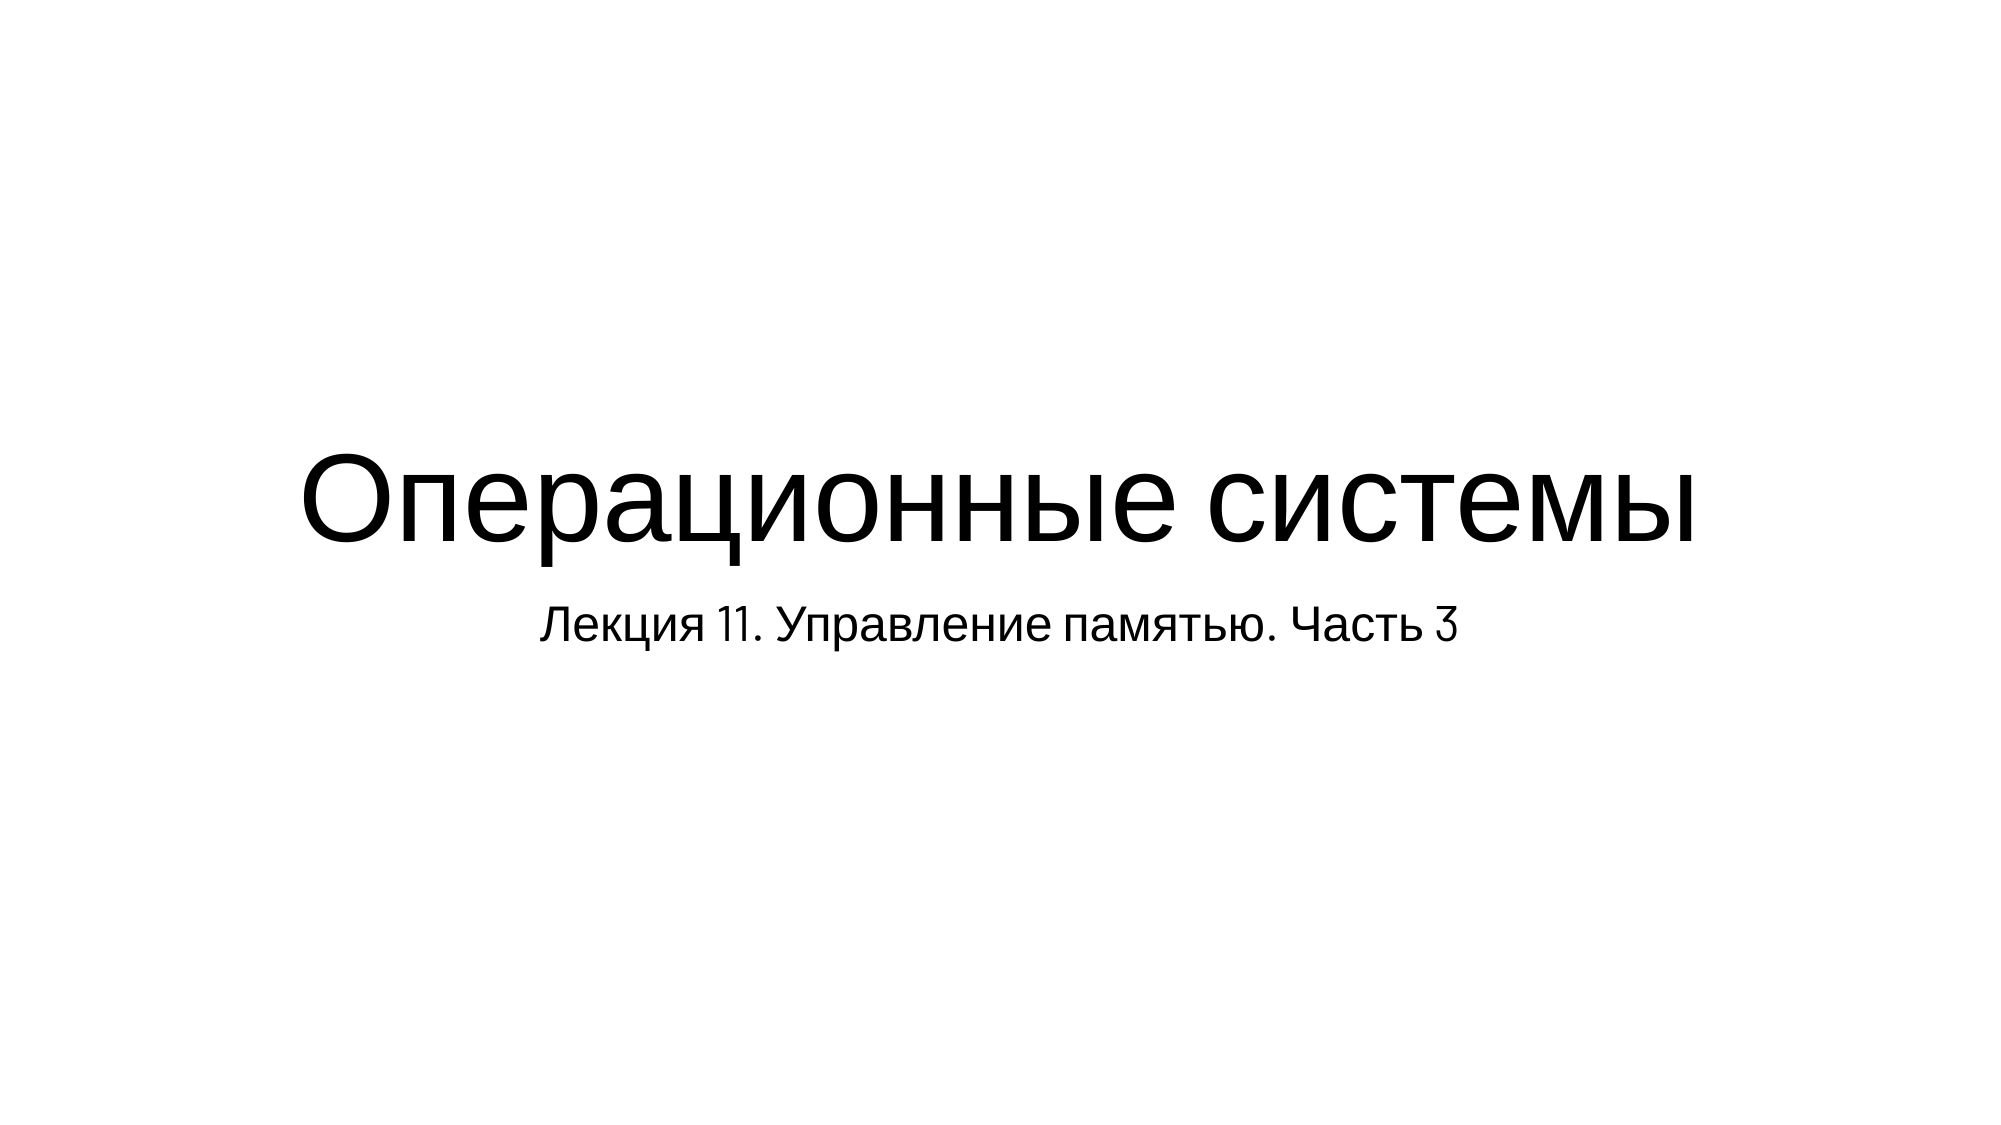

# Операционные системы
Лекция 11. Управление памятью. Часть 3